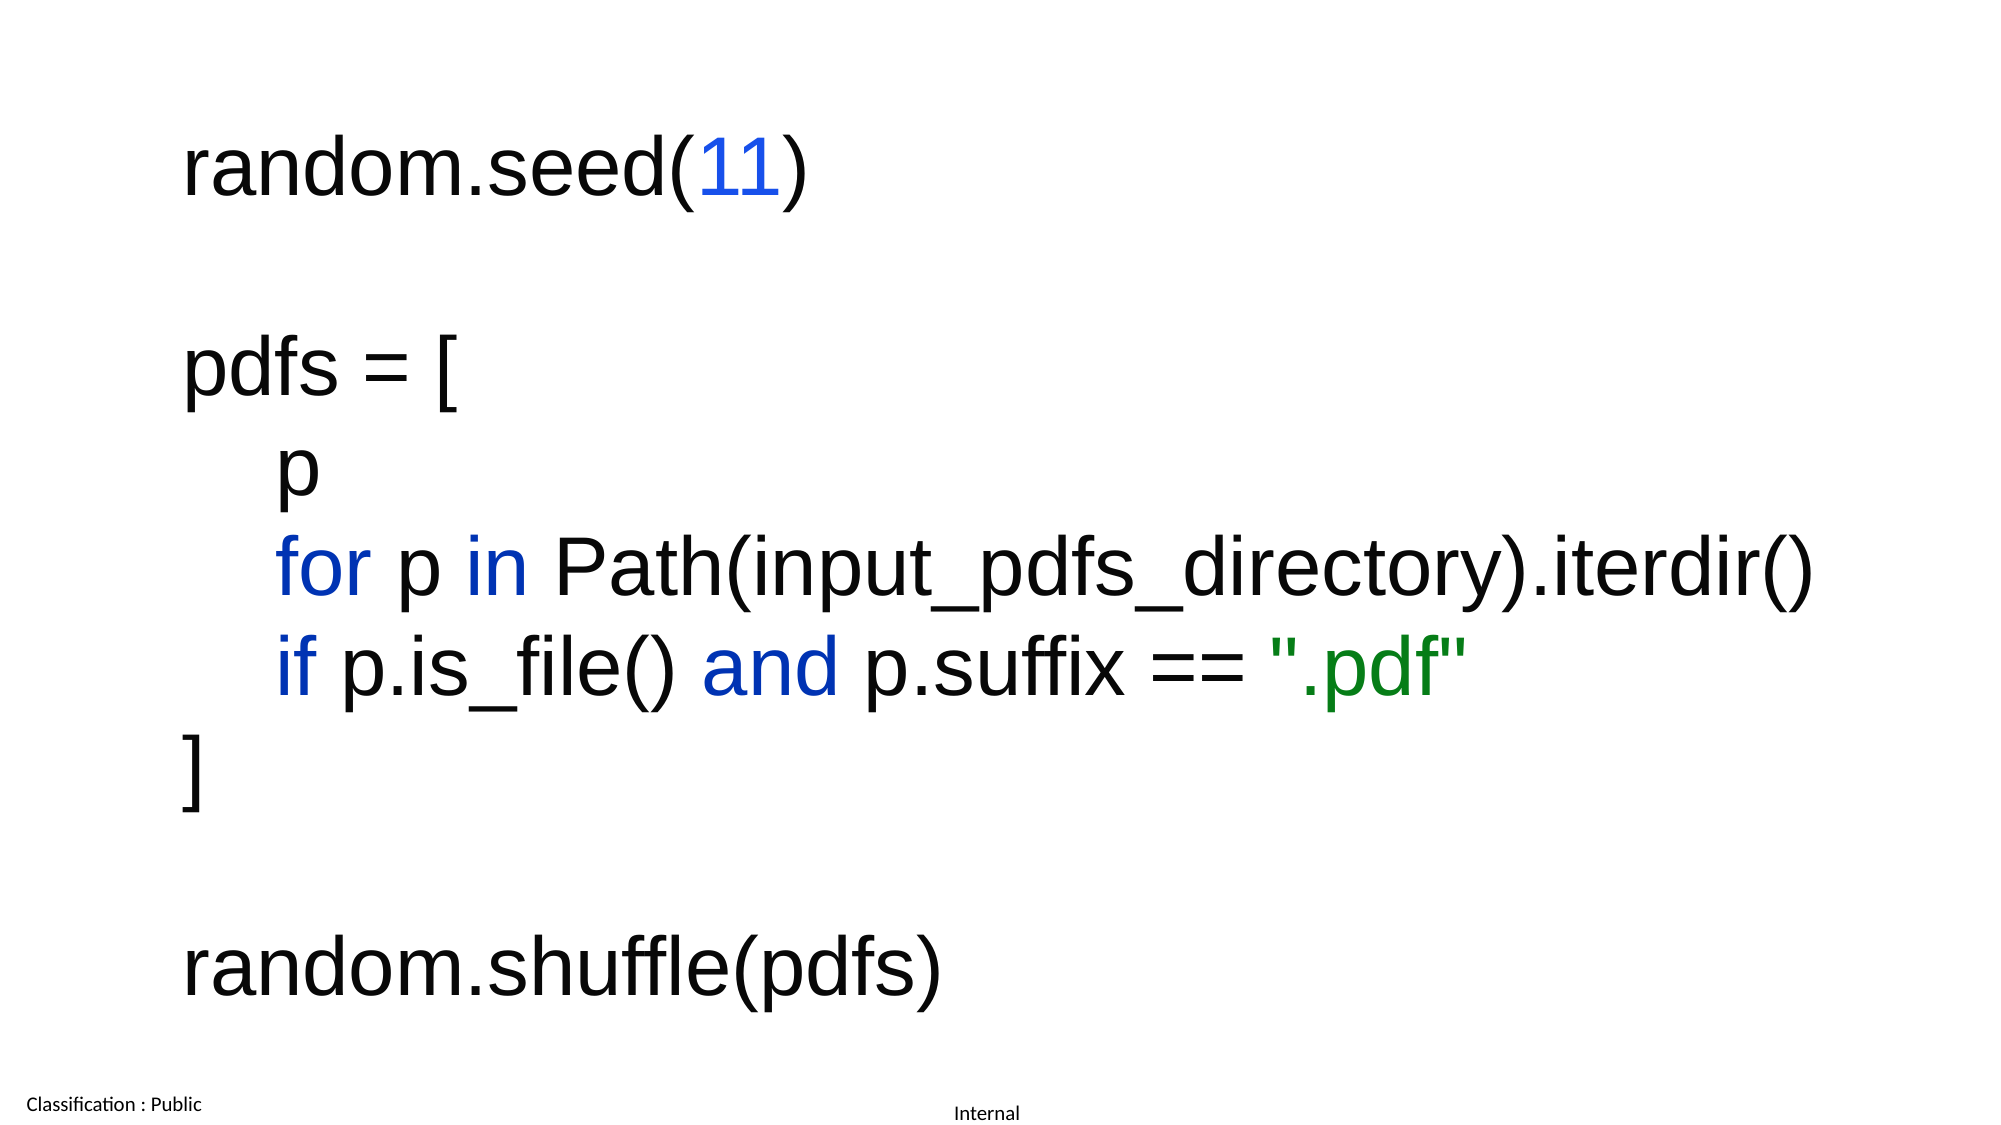

#
random.seed(11)
pdfs = [
    p
    for p in Path(input_pdfs_directory).iterdir()
    if p.is_file() and p.suffix == ".pdf"
]
random.shuffle(pdfs)